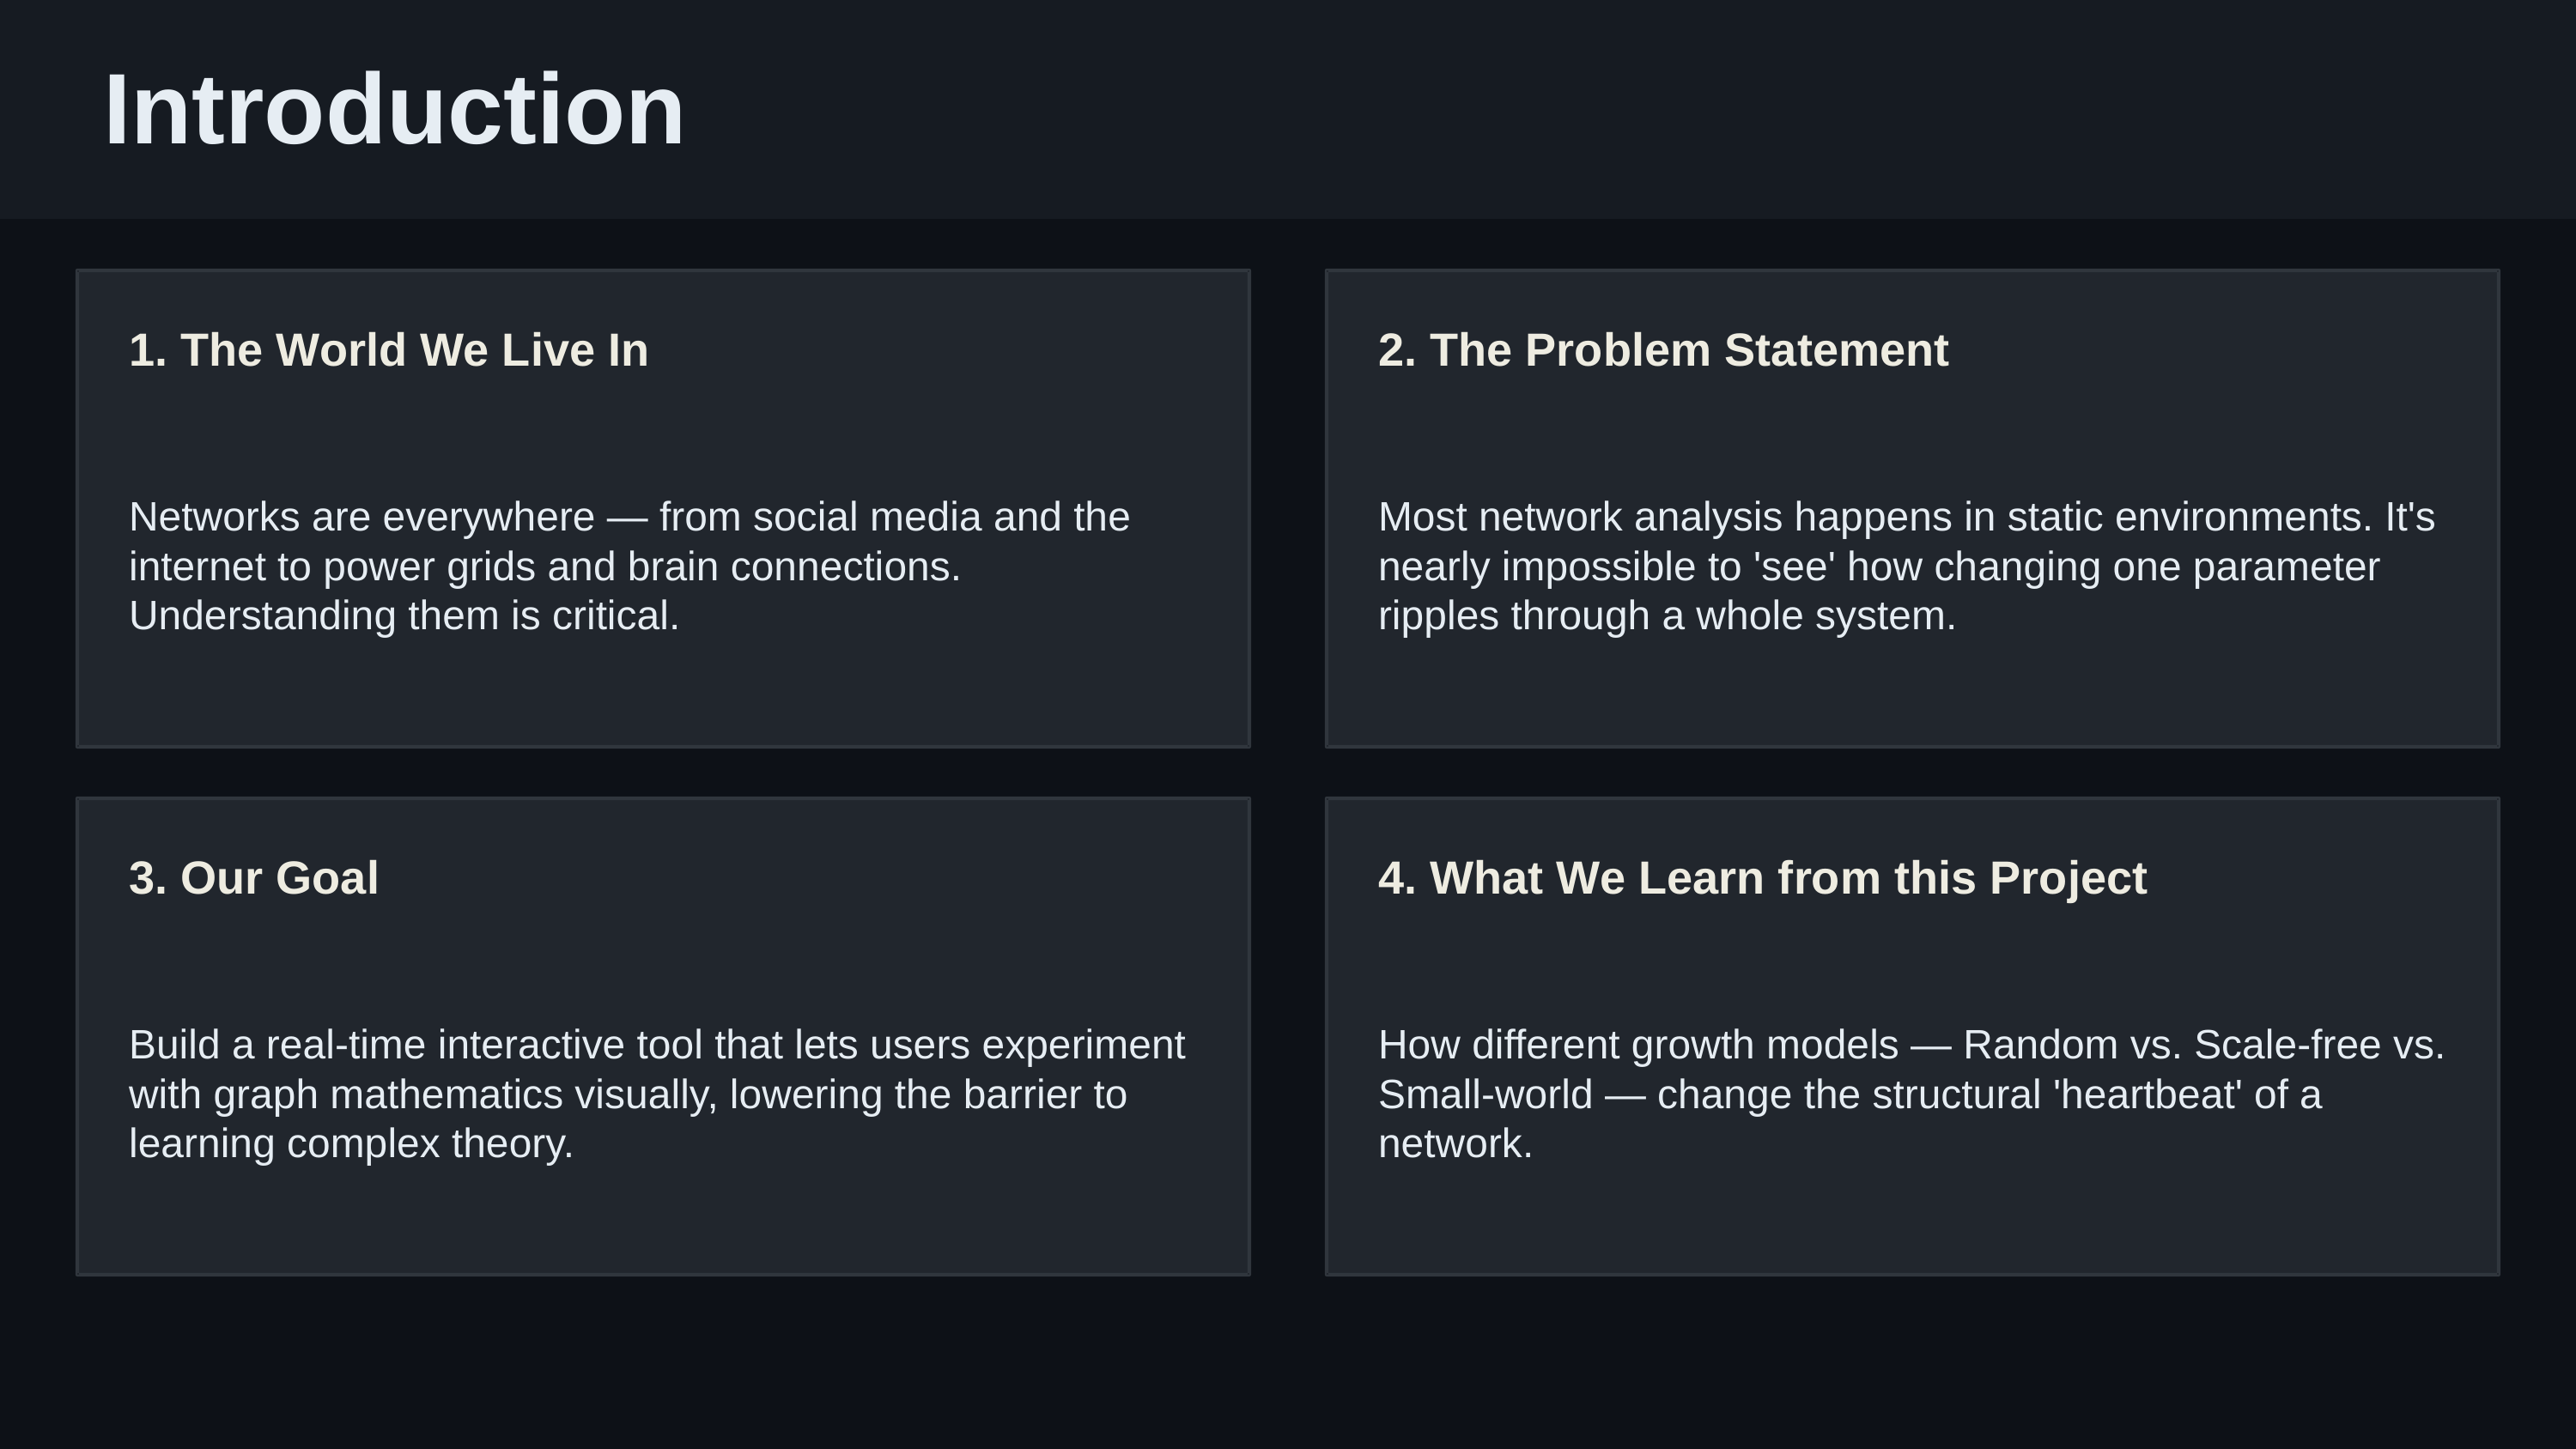

Introduction

1. The World We Live In

2. The Problem Statement

Networks are everywhere — from social media and the internet to power grids and brain connections. Understanding them is critical.

Most network analysis happens in static environments. It's nearly impossible to 'see' how changing one parameter ripples through a whole system.

3. Our Goal

4. What We Learn from this Project

Build a real-time interactive tool that lets users experiment with graph mathematics visually, lowering the barrier to learning complex theory.

How different growth models — Random vs. Scale-free vs. Small-world — change the structural 'heartbeat' of a network.